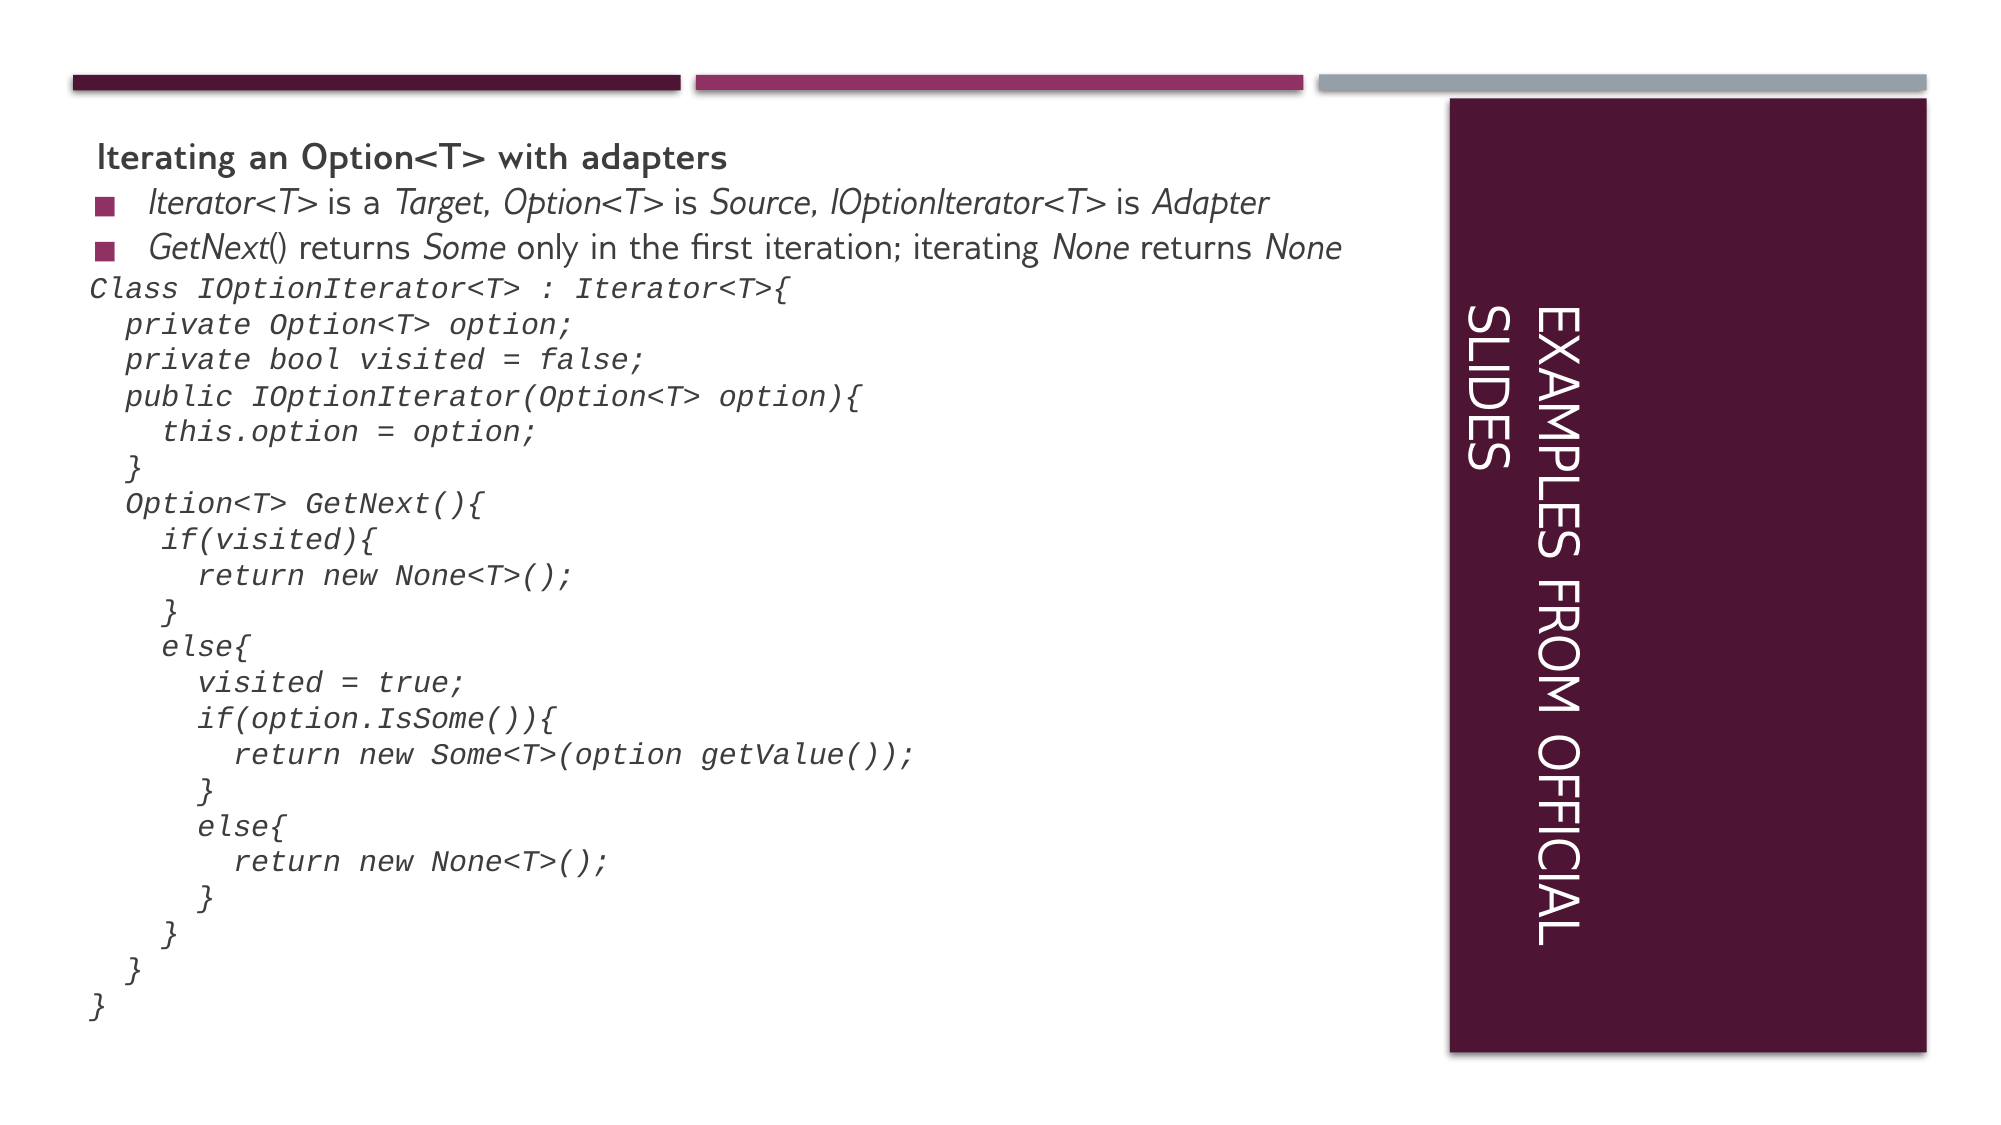

Iterating an Option<T> with adapters
Iterator<T> is a Target, Option<T> is Source, IOptionIterator<T> is Adapter
GetNext() returns Some only in the first iteration; iterating None returns None
Class IOptionIterator<T> : Iterator<T>{
  private Option<T> option;
  private bool visited = false;
  public IOptionIterator(Option<T> option){
    this.option = option;
  }
  Option<T> GetNext(){
    if(visited){
      return new None<T>();
    }
    else{
      visited = true;
      if(option.IsSome()){
        return new Some<T>(option getValue());
      }
      else{
        return new None<T>();
      }
    }
  }
}
# examples from official slides